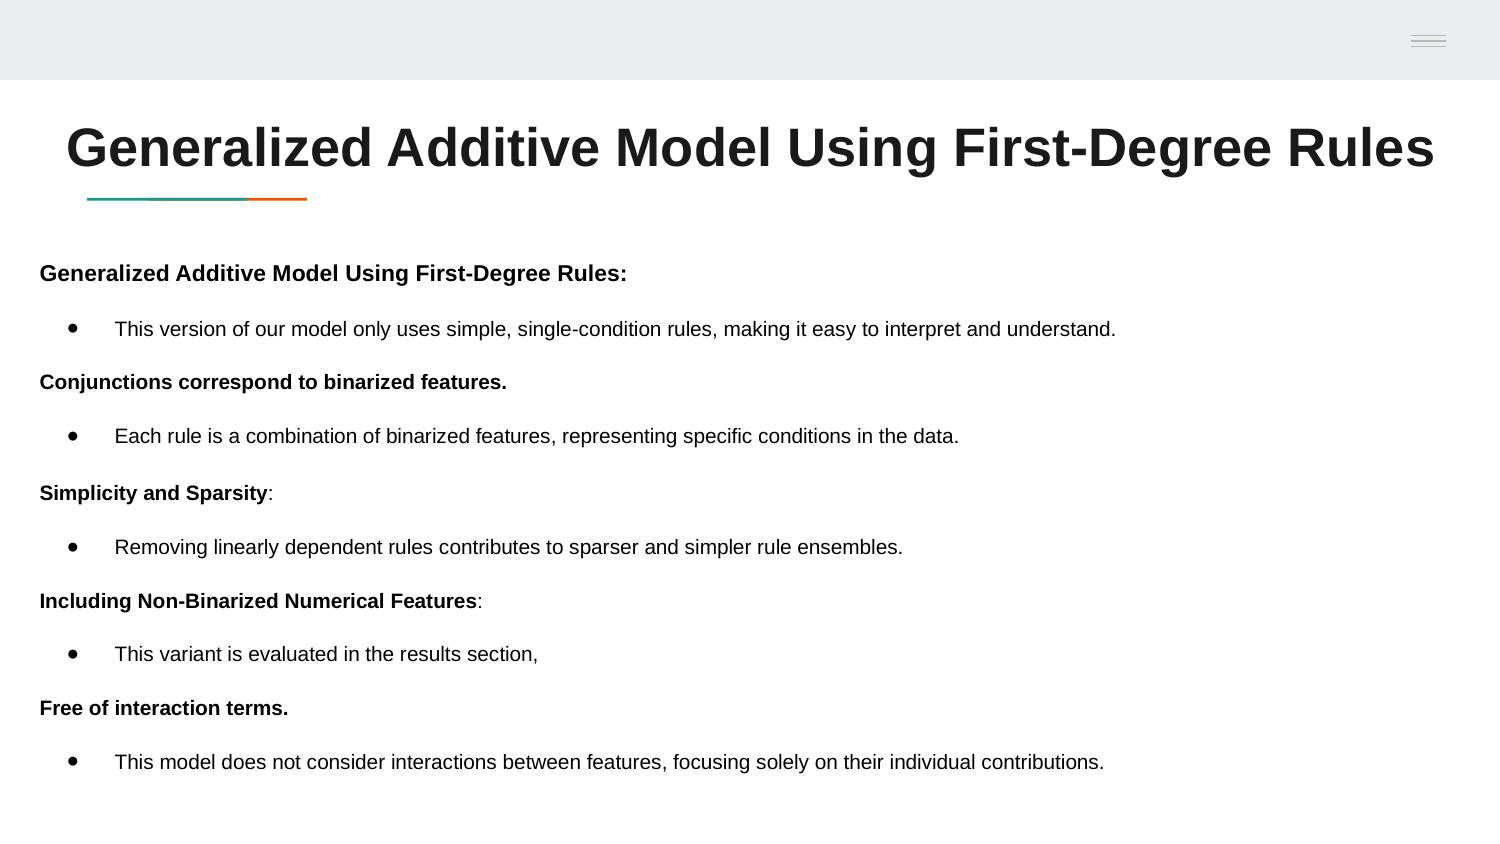

# Generalized Additive Model Using First-Degree Rules
Generalized Additive Model Using First-Degree Rules:
This version of our model only uses simple, single-condition rules, making it easy to interpret and understand.
Conjunctions correspond to binarized features.
Each rule is a combination of binarized features, representing specific conditions in the data.

Simplicity and Sparsity:
Removing linearly dependent rules contributes to sparser and simpler rule ensembles.
Including Non-Binarized Numerical Features:
This variant is evaluated in the results section,
Free of interaction terms.
This model does not consider interactions between features, focusing solely on their individual contributions.